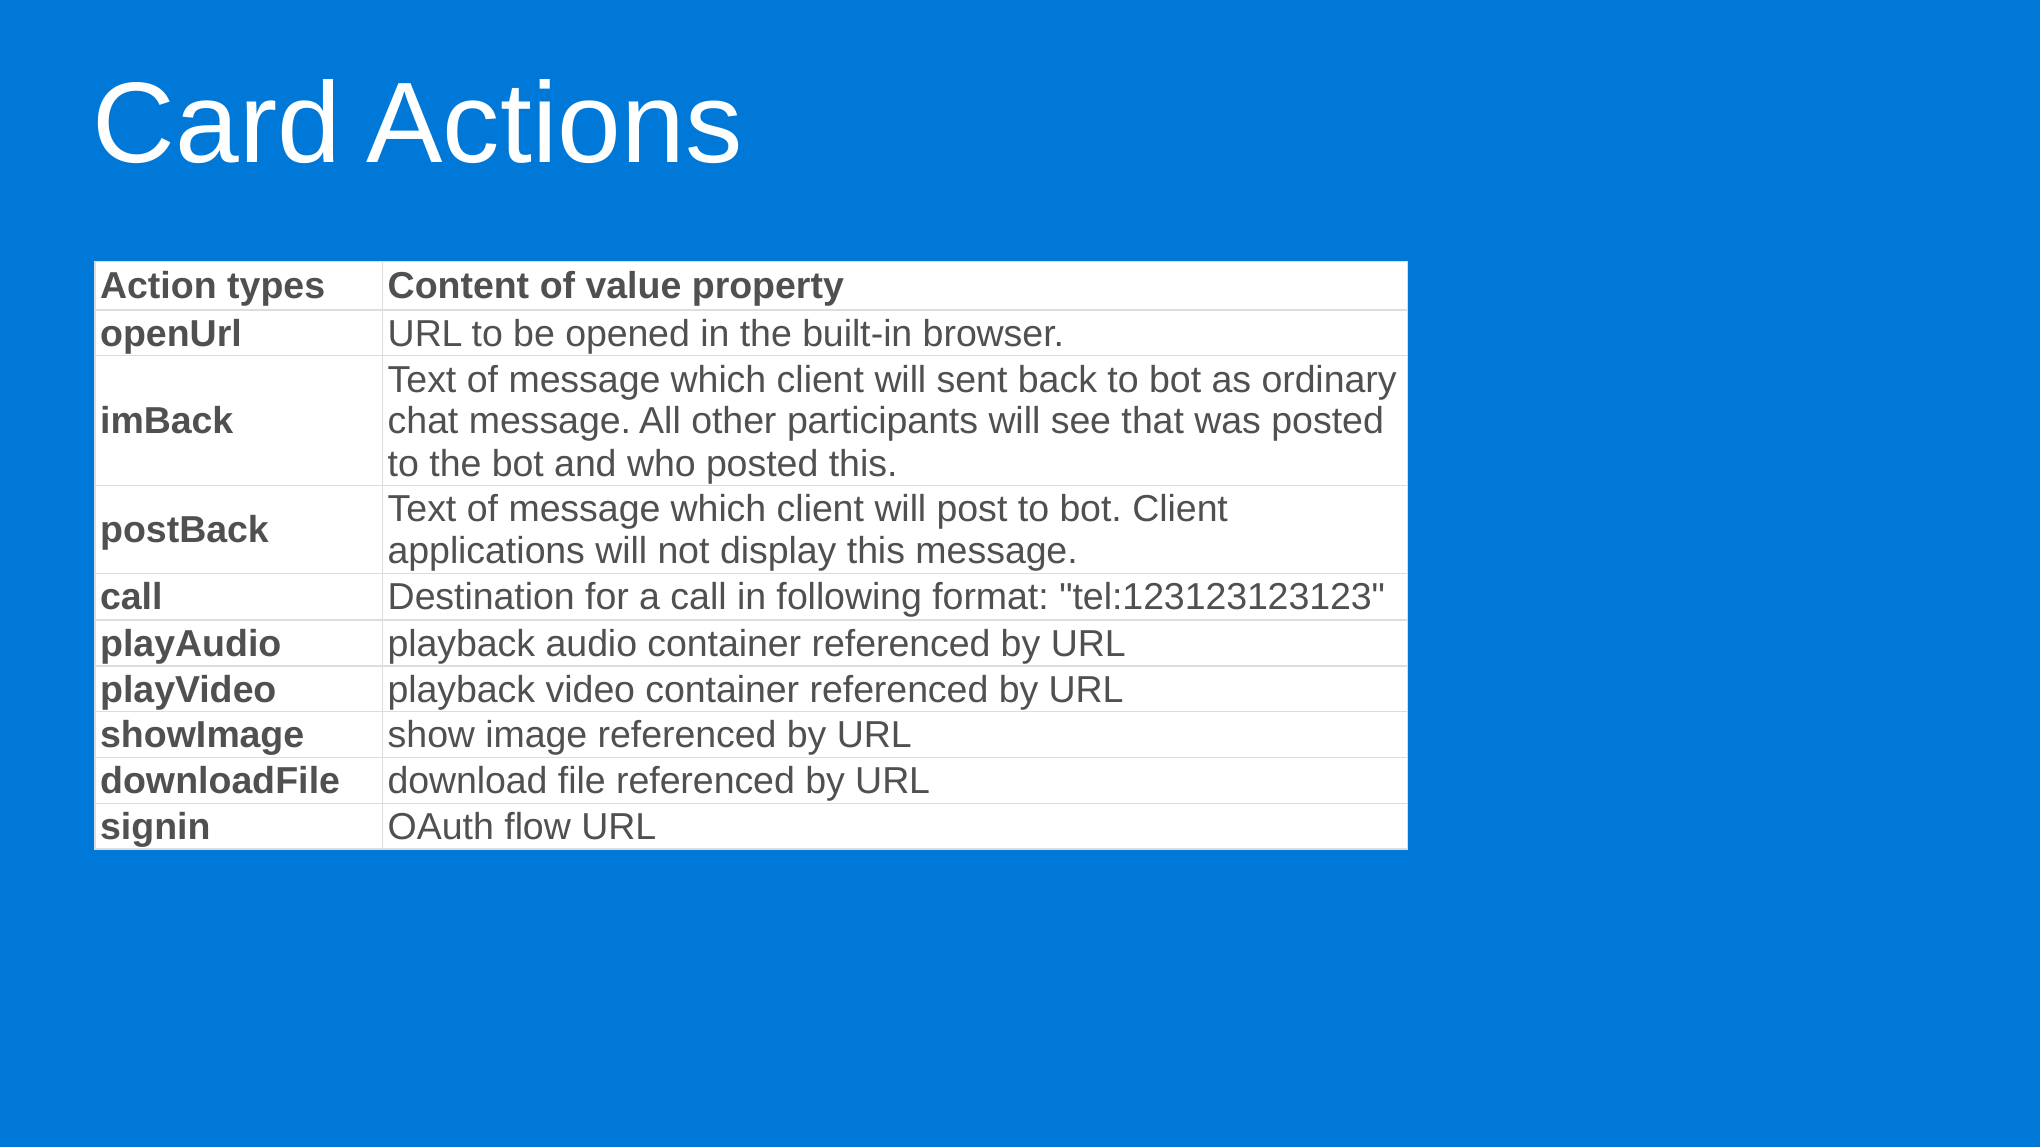

Card Actions
| Action types | Content of value property |
| --- | --- |
| openUrl | URL to be opened in the built-in browser. |
| imBack | Text of message which client will sent back to bot as ordinary chat message. All other participants will see that was posted to the bot and who posted this. |
| postBack | Text of message which client will post to bot. Client applications will not display this message. |
| call | Destination for a call in following format: "tel:123123123123" |
| playAudio | playback audio container referenced by URL |
| playVideo | playback video container referenced by URL |
| showImage | show image referenced by URL |
| downloadFile | download file referenced by URL |
| signin | OAuth flow URL |